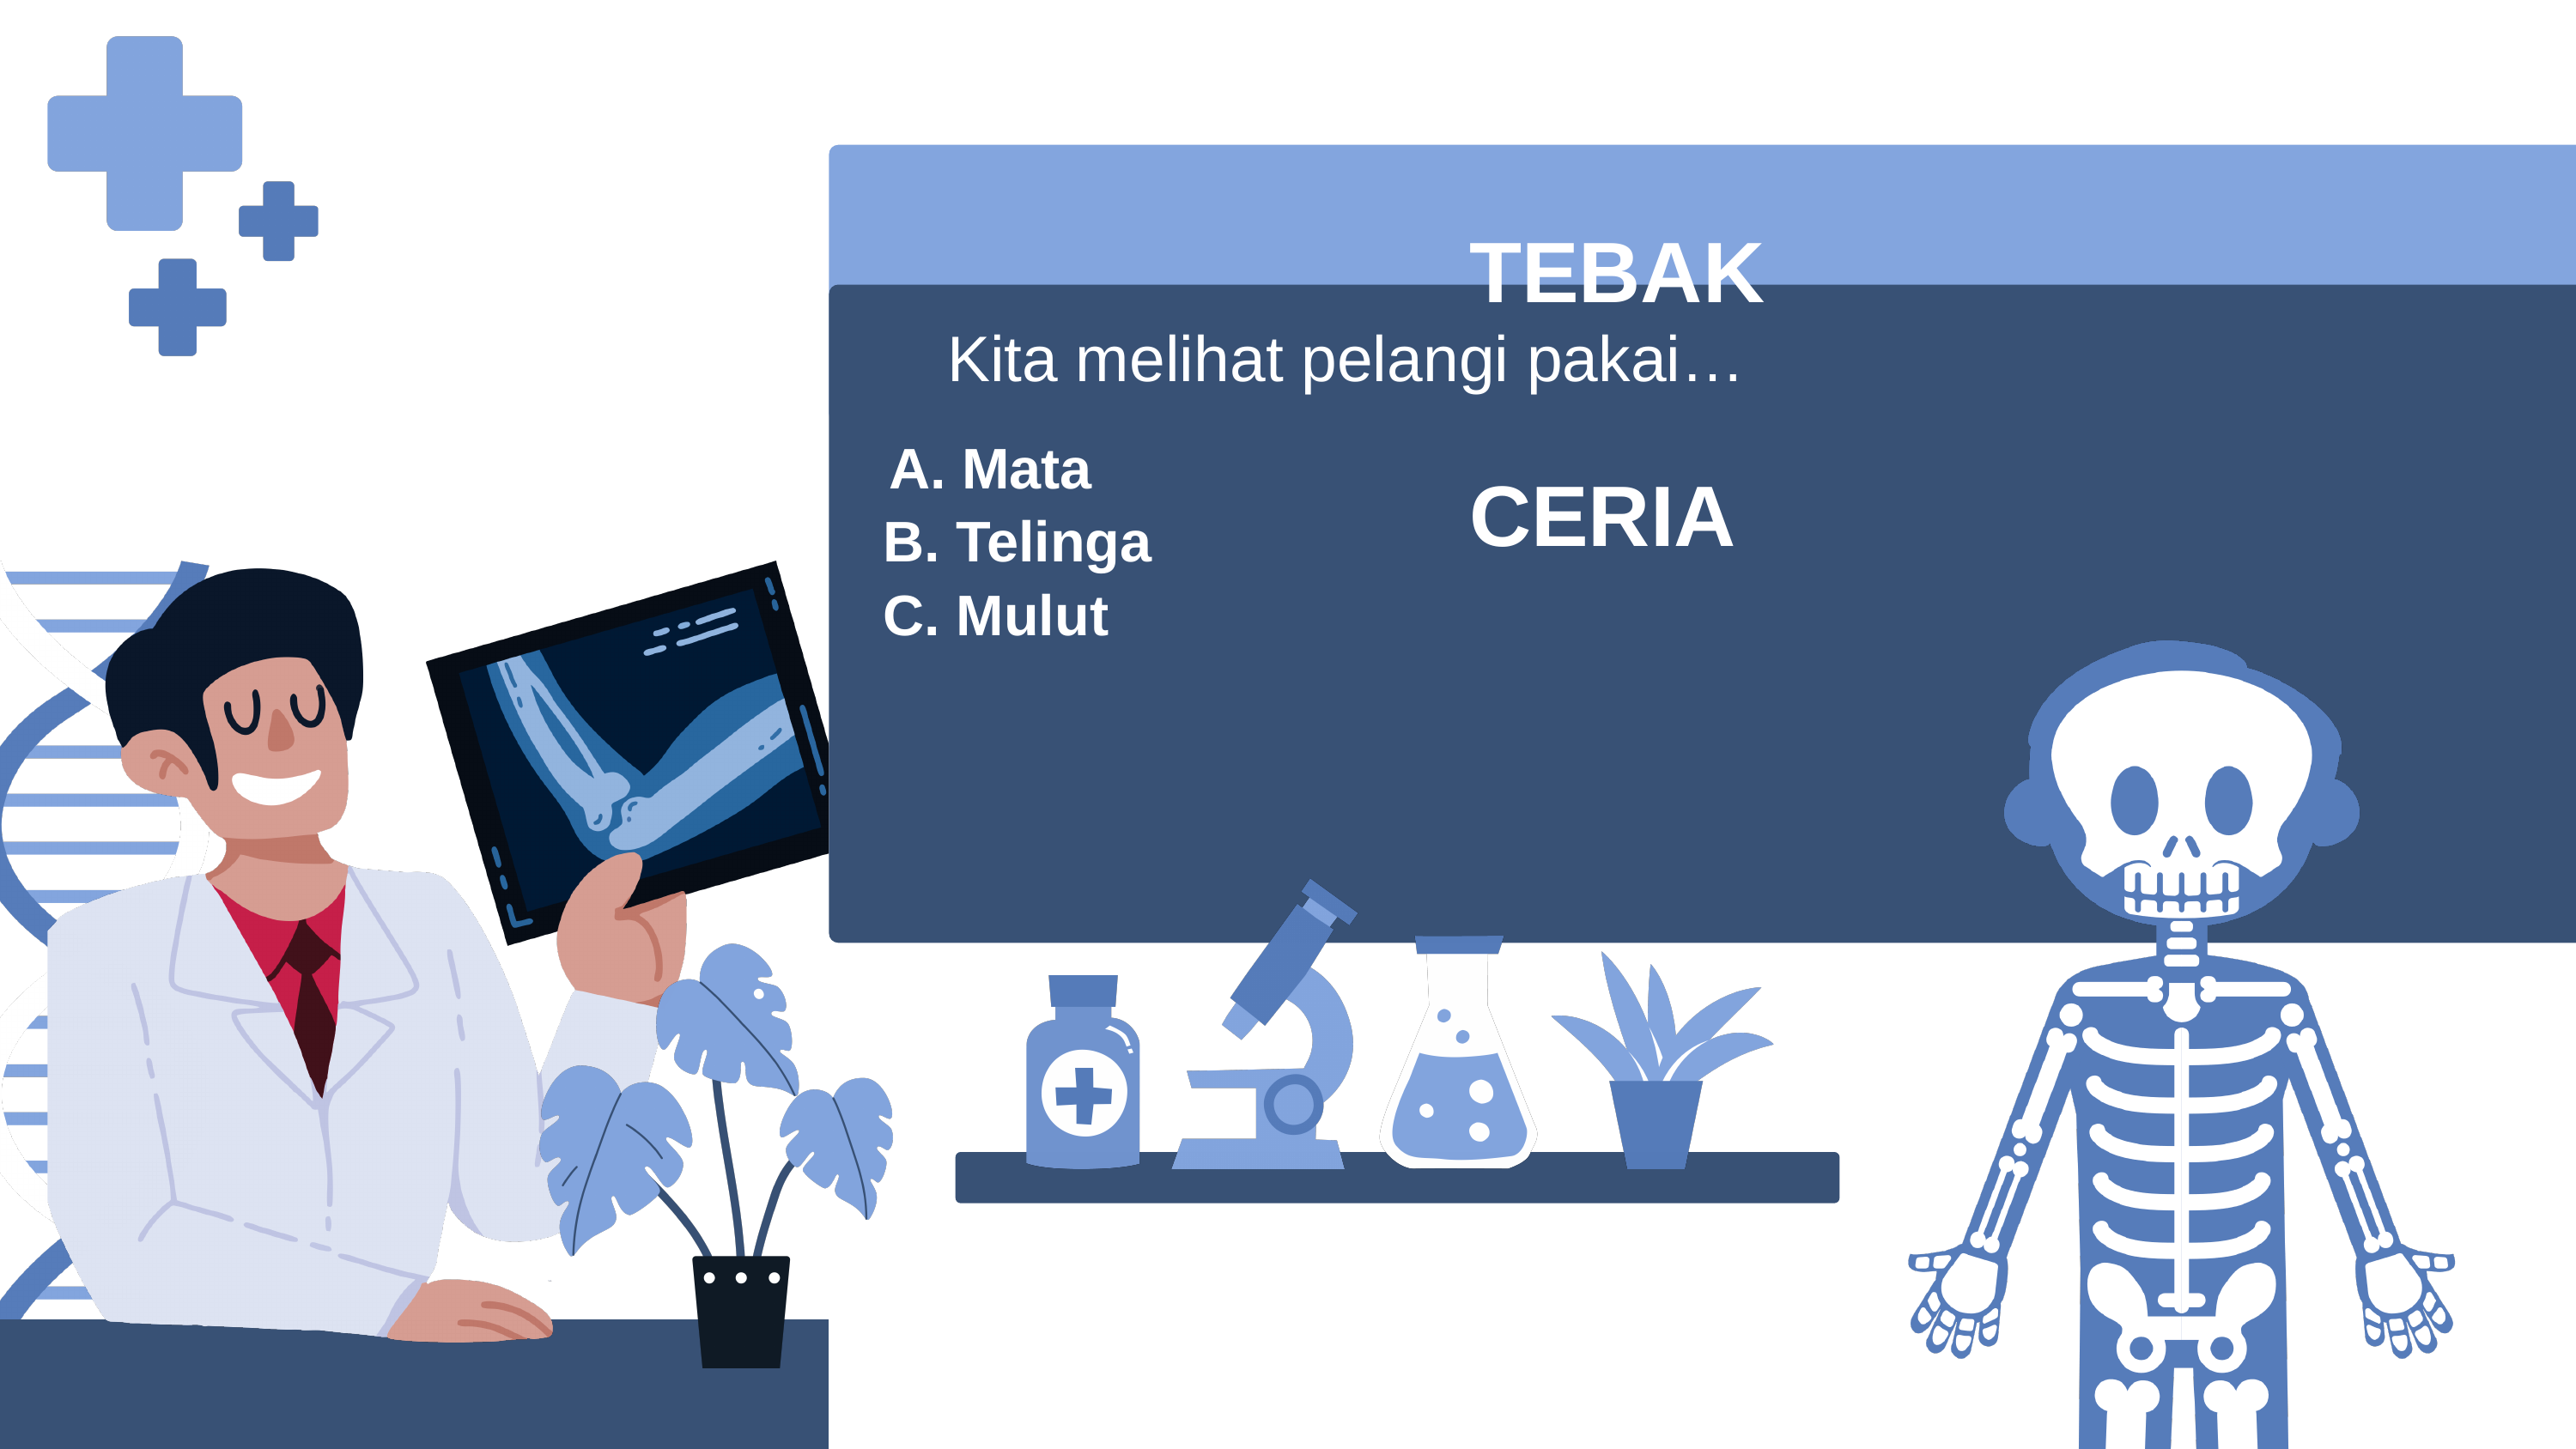

TEBAK  CERIA

Kita melihat pelangi pakai…
A. Mata
B. Telinga

C. Mulut